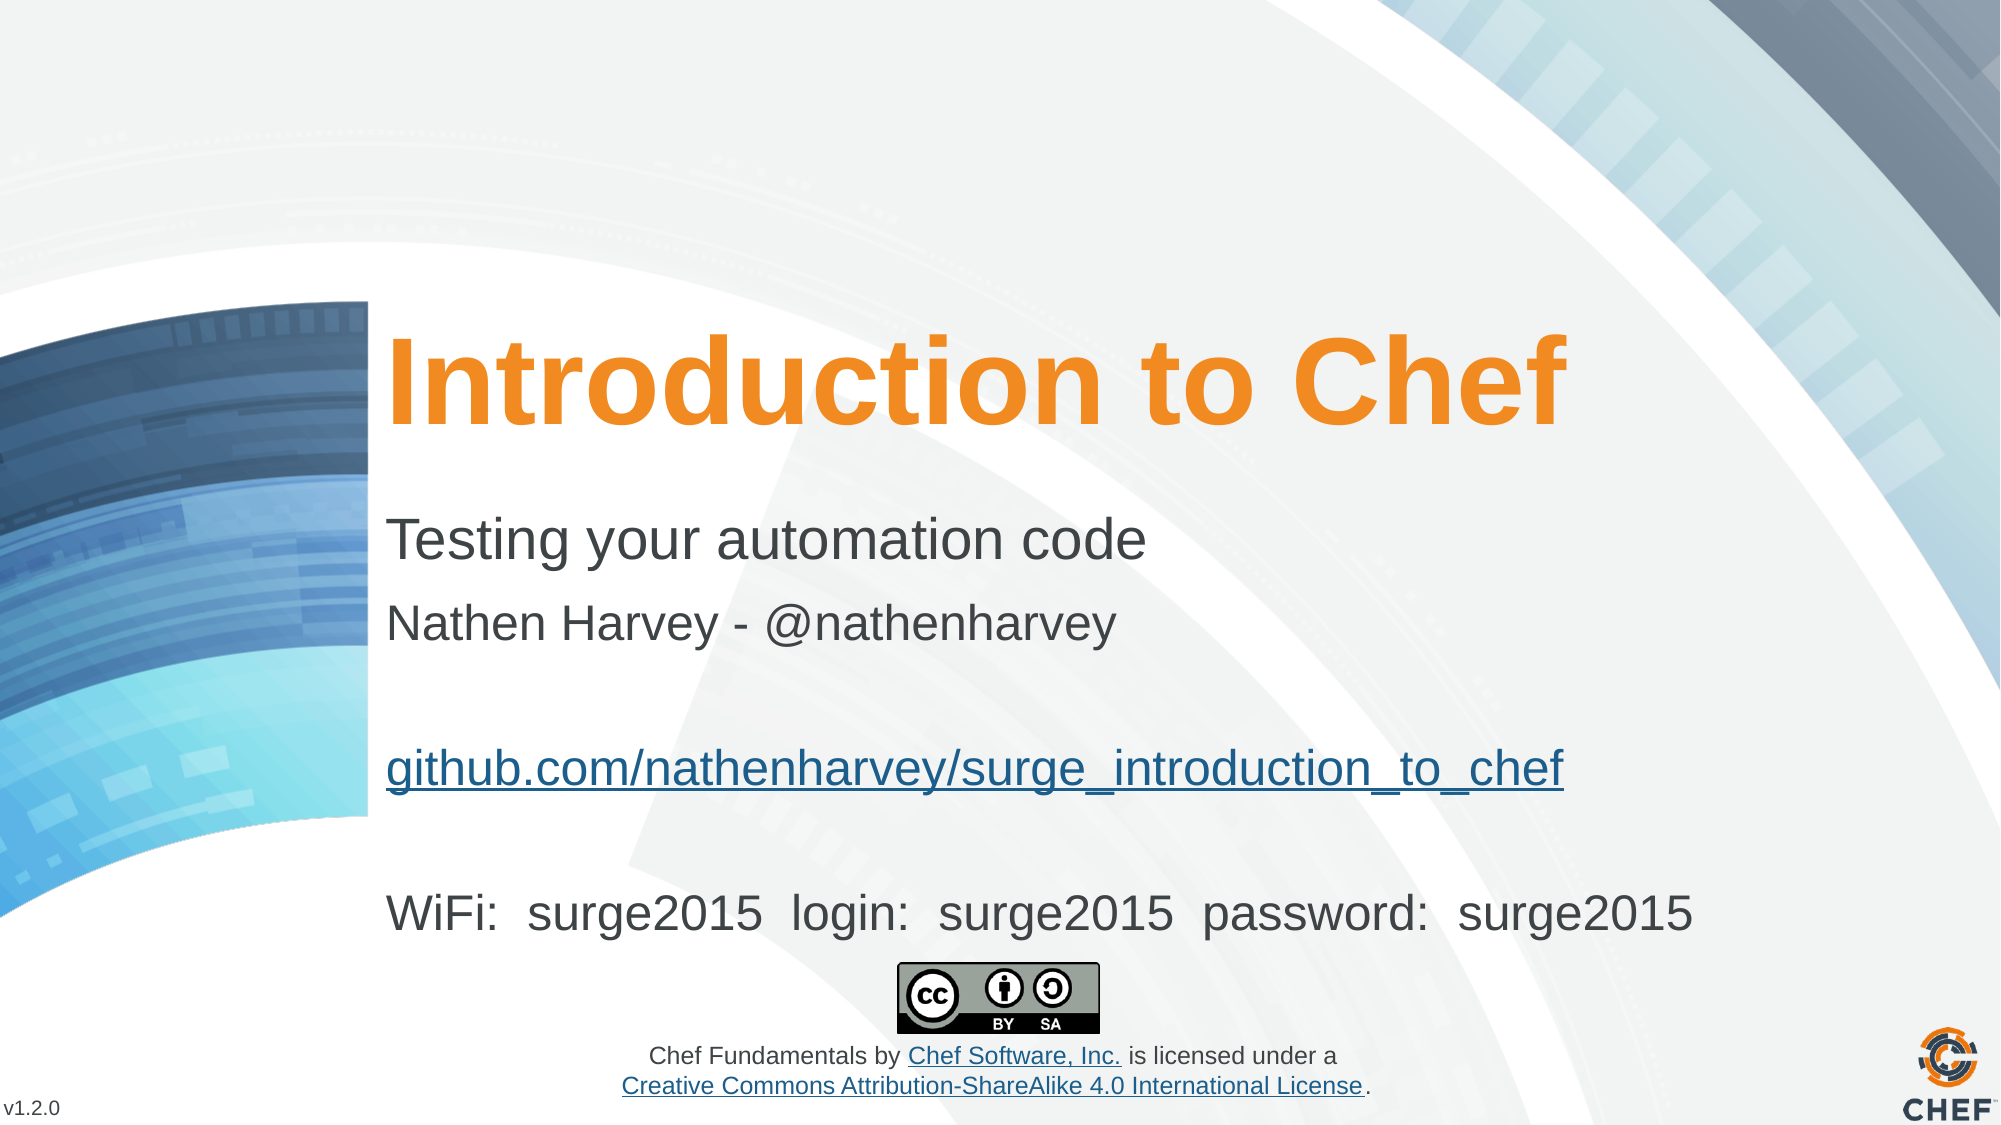

# Introduction to Chef
Testing your automation code
Nathen Harvey - @nathenharvey

github.com/nathenharvey/surge_introduction_to_chef

WiFi:  surge2015  login:  surge2015  password:  surge2015